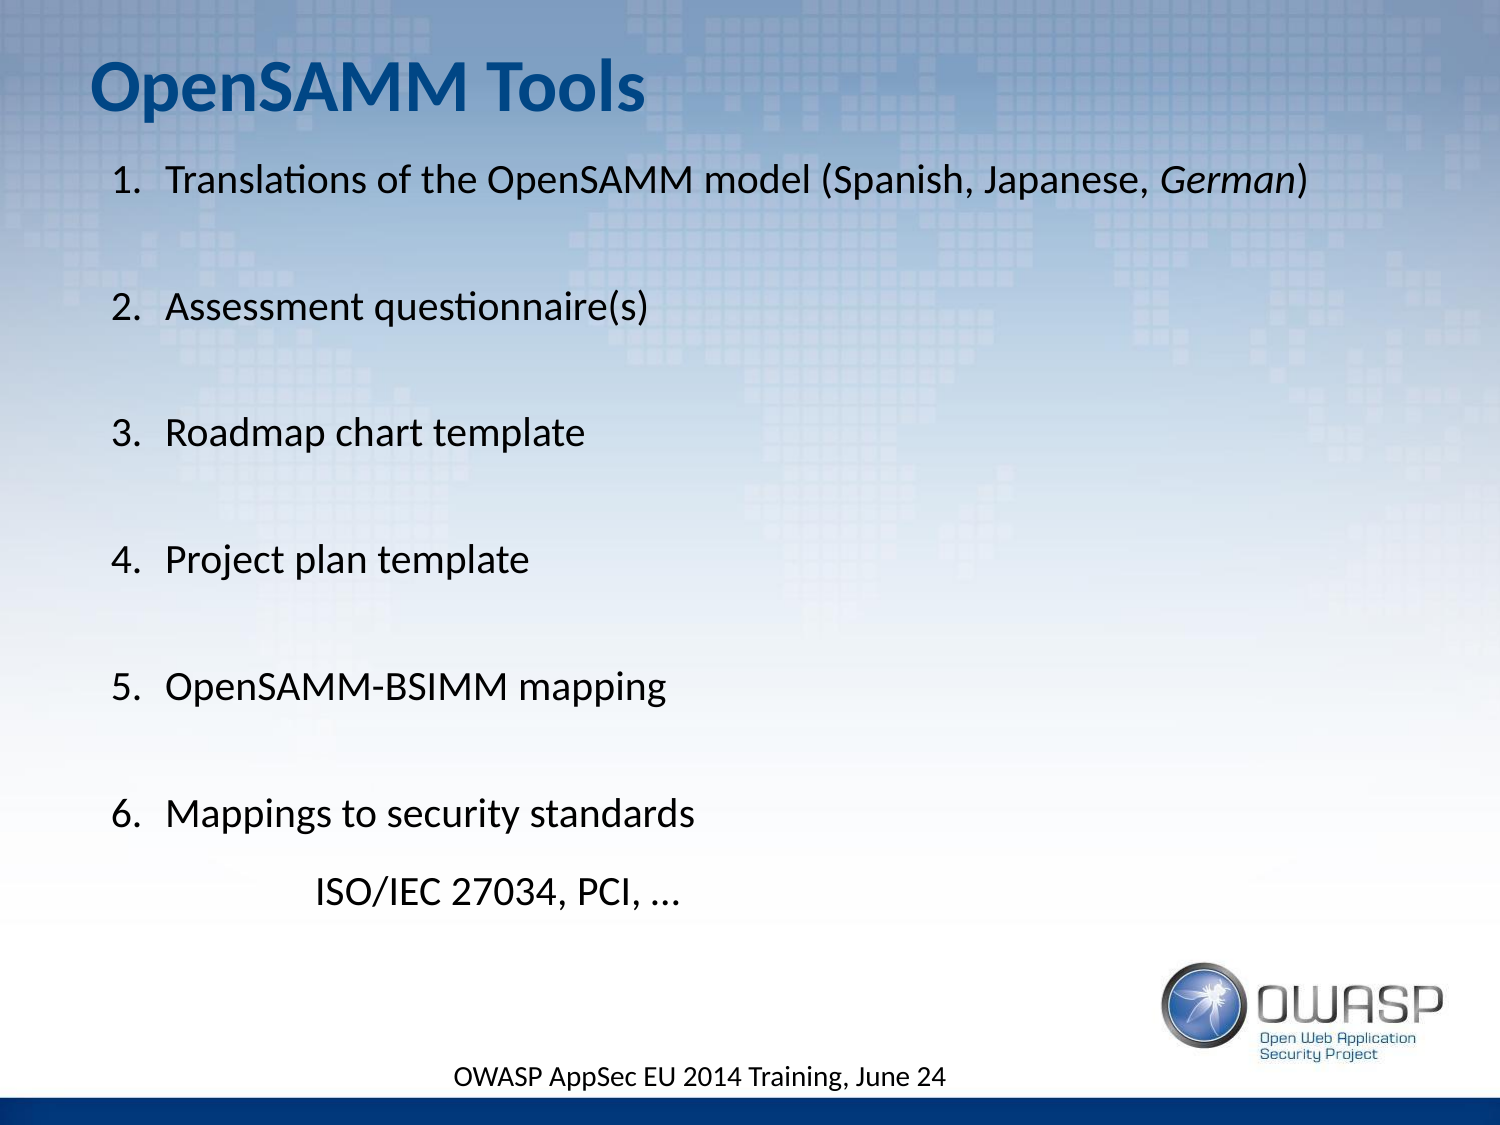

# OpenSAMM Tools
Translations of the OpenSAMM model (Spanish, Japanese, German)

Assessment questionnaire(s)

Roadmap chart template

Project plan template

OpenSAMM-BSIMM mapping

Mappings to security standards
	ISO/IEC 27034, PCI, …

OWASP AppSec EU 2014 Training, June 24